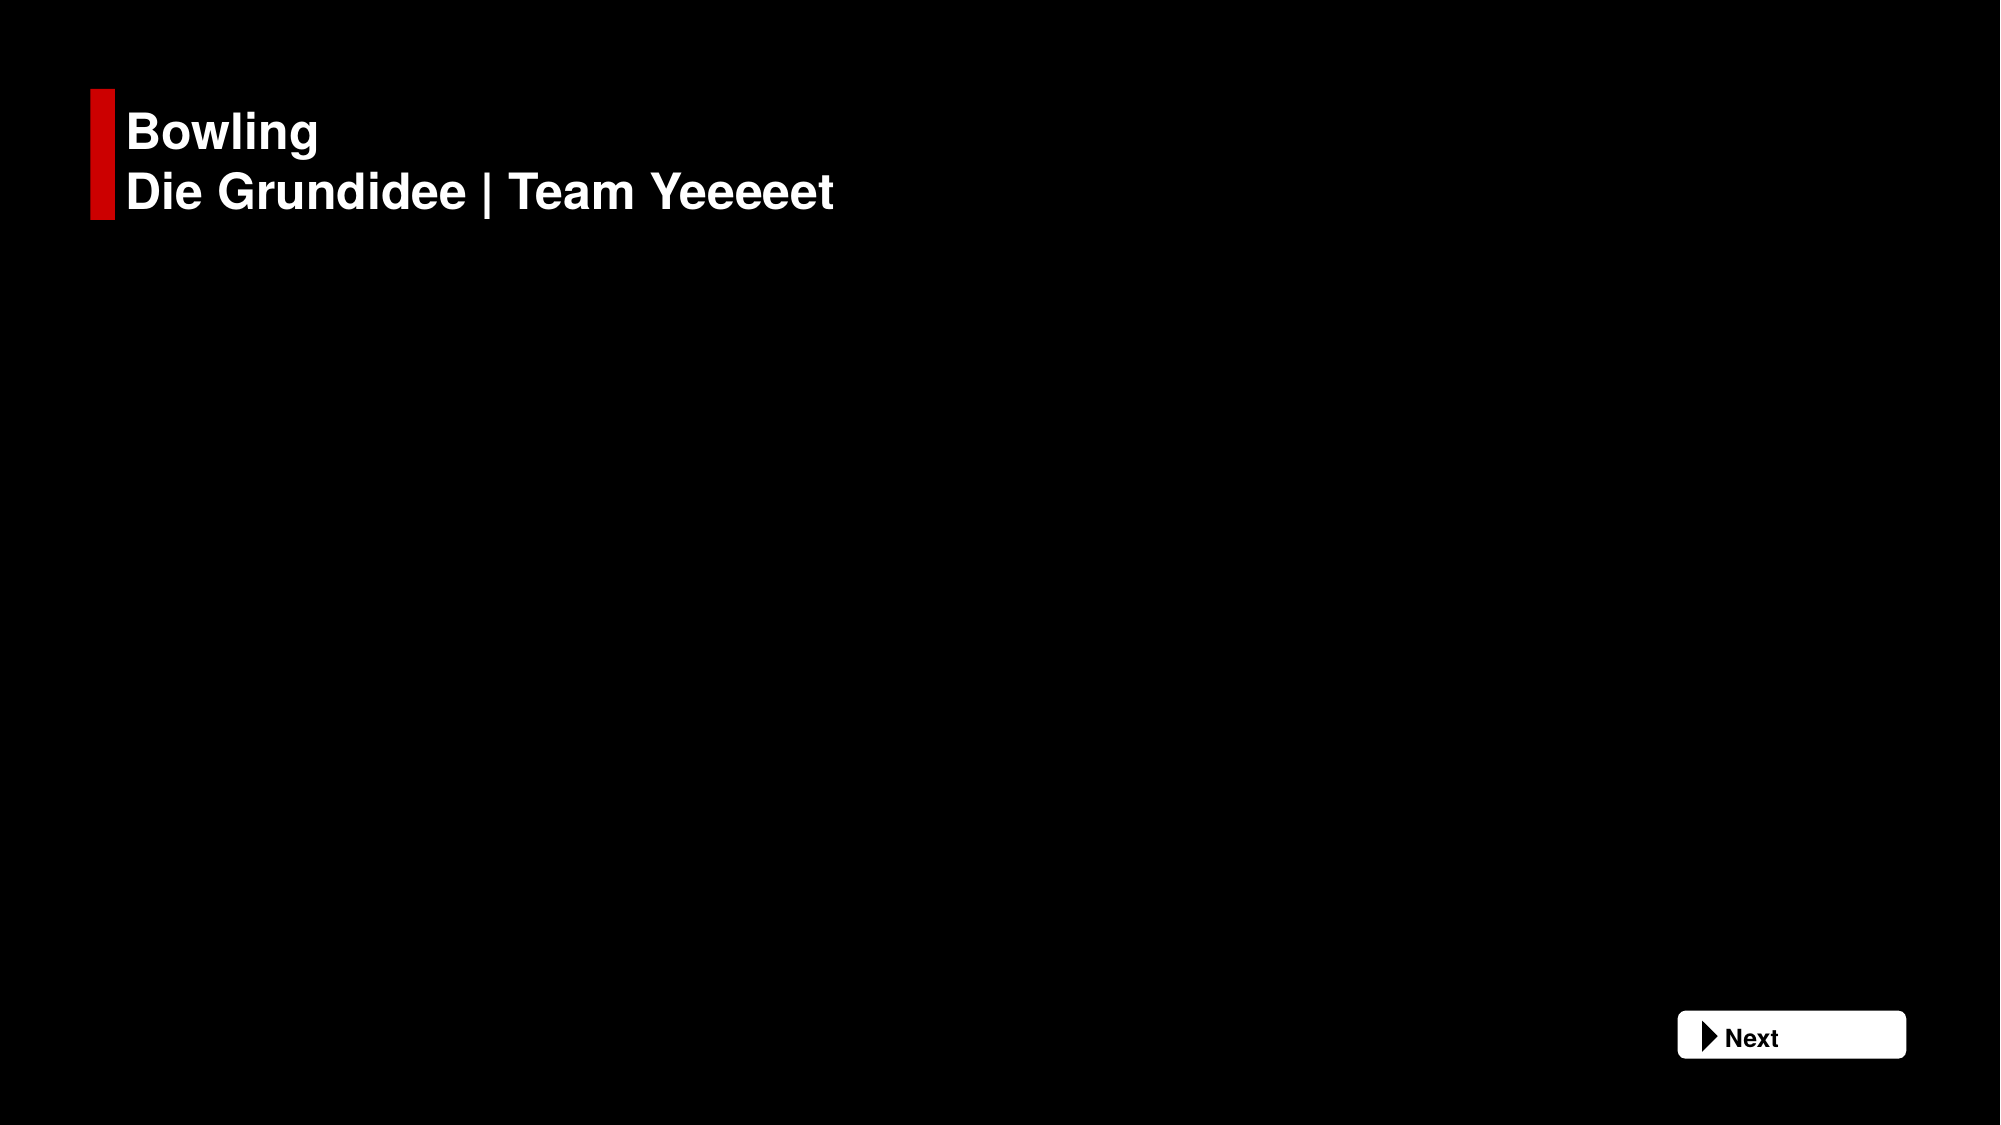

Bowling
Die Grundidee | Team Yeeeeet

    Next

Yeeeeet Studios

PhoneBox (distributor)
BlueBowl (producer)

A Goldberg Andy Movie

BOWLING

Main Cast

Ball

Pin # 1
Pin # 2
Pin # 3
Pin # 4
Pin # 5
Pin # 6
Pin # 8
Pin # 9

Rinne(links)
Rinne(rechts)

Supporting Cast

Pin # 7
Pin # 10

Casting Director

Eric Lüder

Composer

Hans Zimmer

Costume Designer

Vincent Kulicke

Associate Producer

Pr. Dr. Joseph Jan-Eric Schmidtmann

Editor

Bastian Klug

Production Designer

Jacky-Cola

Cinematographer

Timm Seltmann

Executive Producer

Steven Spielberg

Producer

James Cameron

Writers

Florian Zeitler
Jonas Adler